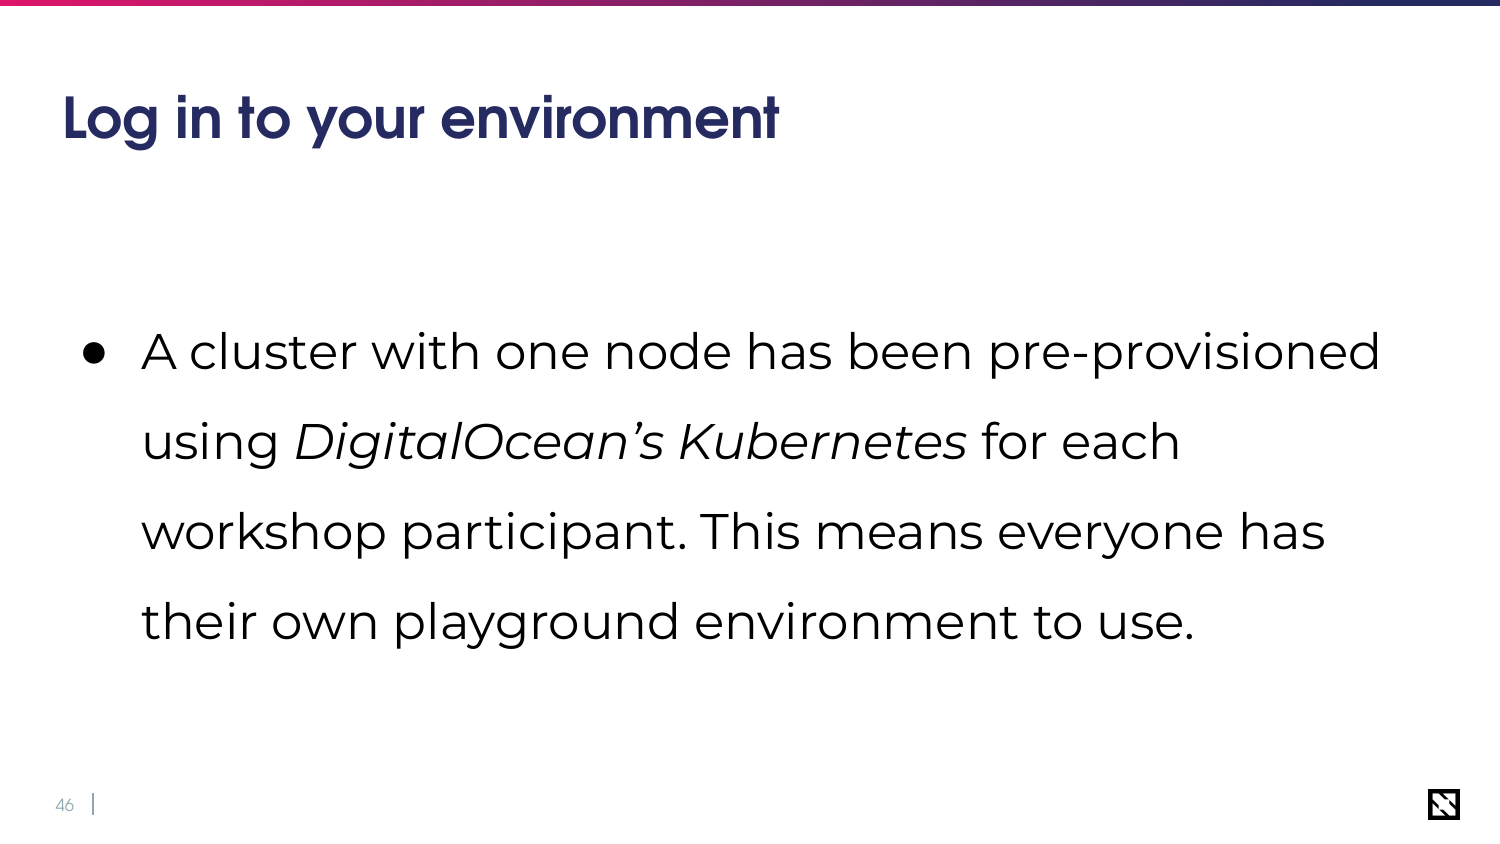

# Log in to your environment
A cluster with one node has been pre-provisioned using DigitalOcean’s Kubernetes for each workshop participant. This means everyone has their own playground environment to use.